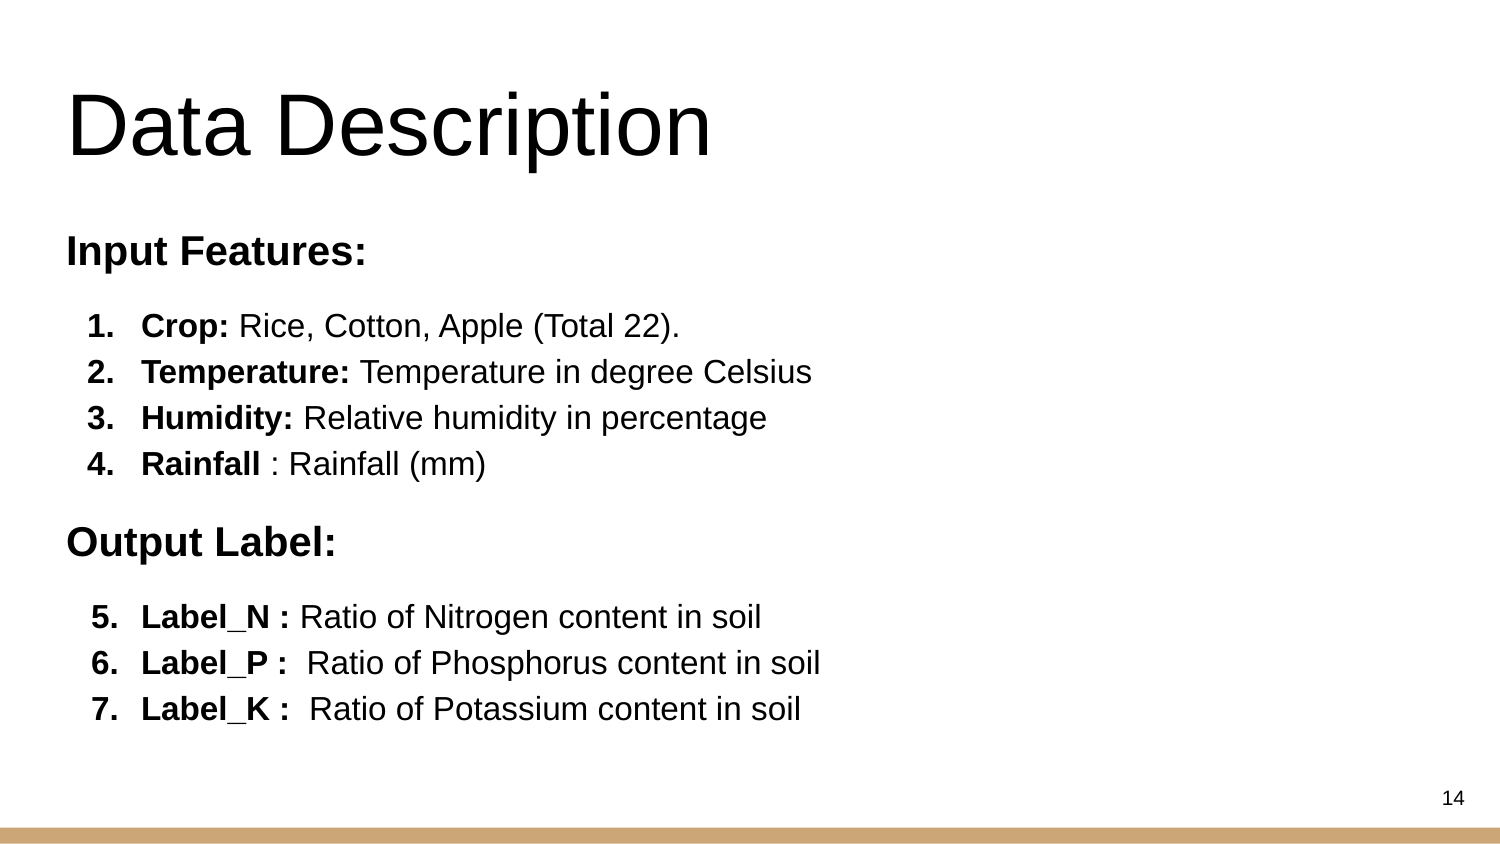

# Data Description
Input Features:
Crop: Rice, Cotton, Apple (Total 22).
Temperature: Temperature in degree Celsius
Humidity: Relative humidity in percentage
Rainfall : Rainfall (mm)
Output Label:
Label_N : Ratio of Nitrogen content in soil
Label_P :  Ratio of Phosphorus content in soil
Label_K :  Ratio of Potassium content in soil
14